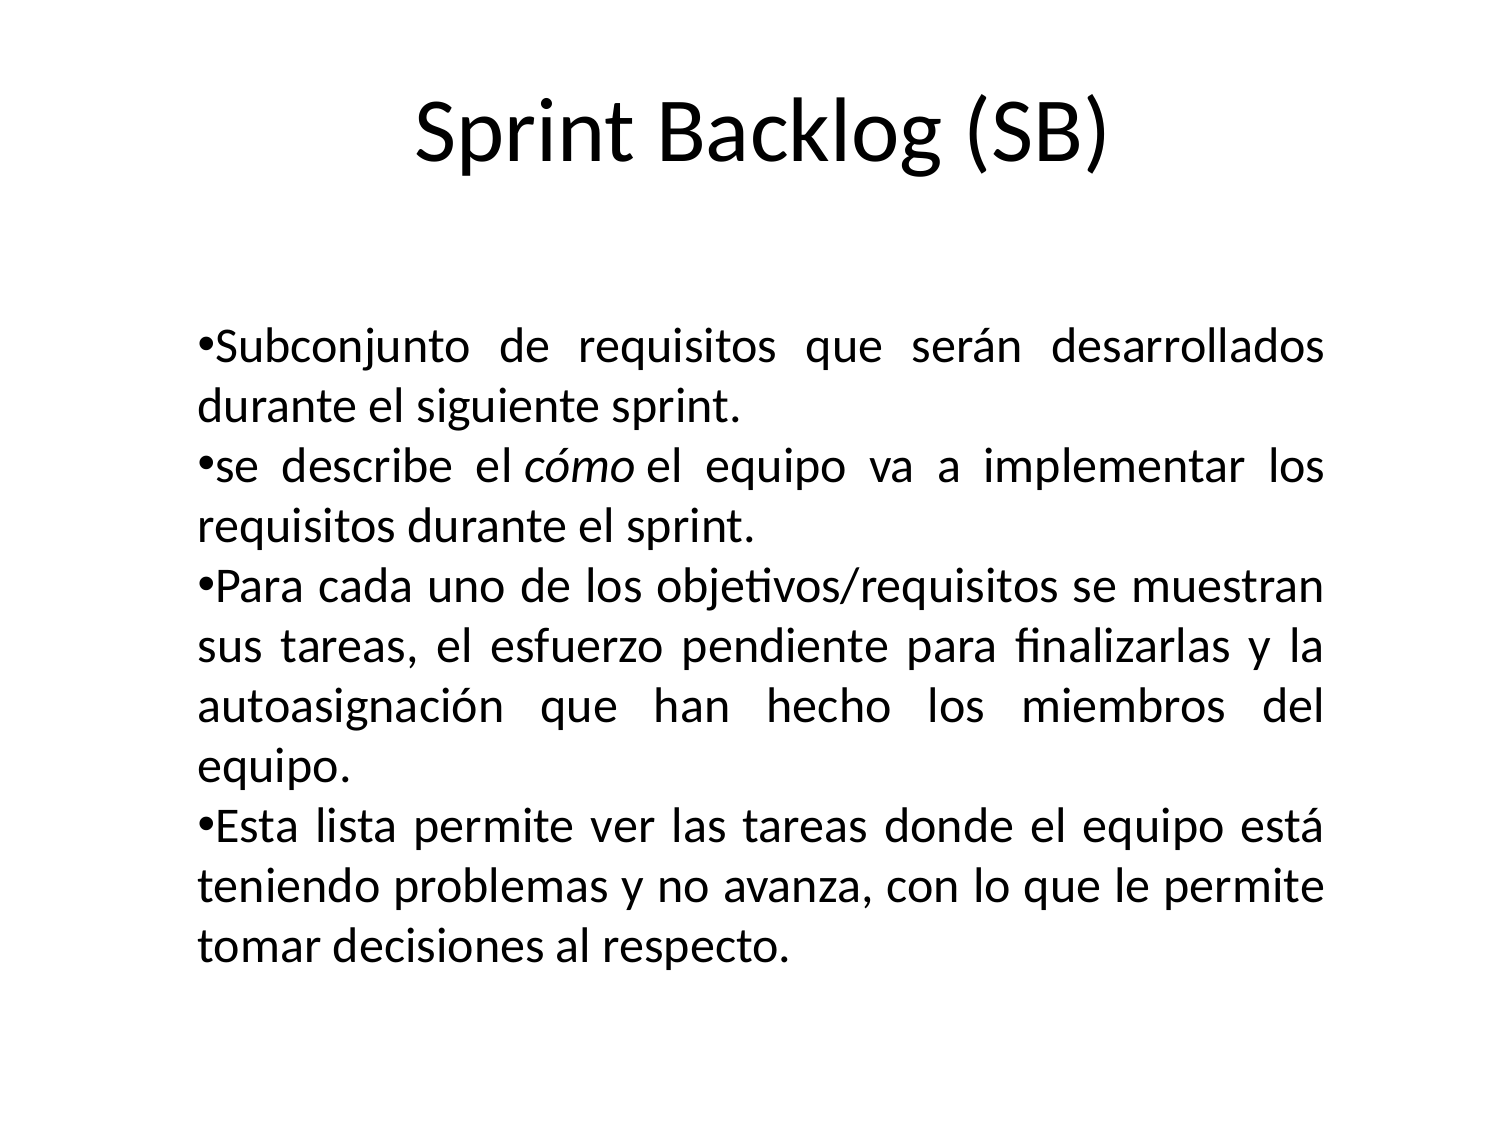

Sprint Backlog (SB)
Subconjunto de requisitos que serán desarrollados durante el siguiente sprint.
se describe el cómo el equipo va a implementar los requisitos durante el sprint.
Para cada uno de los objetivos/requisitos se muestran sus tareas, el esfuerzo pendiente para finalizarlas y la autoasignación que han hecho los miembros del equipo.
Esta lista permite ver las tareas donde el equipo está teniendo problemas y no avanza, con lo que le permite tomar decisiones al respecto.